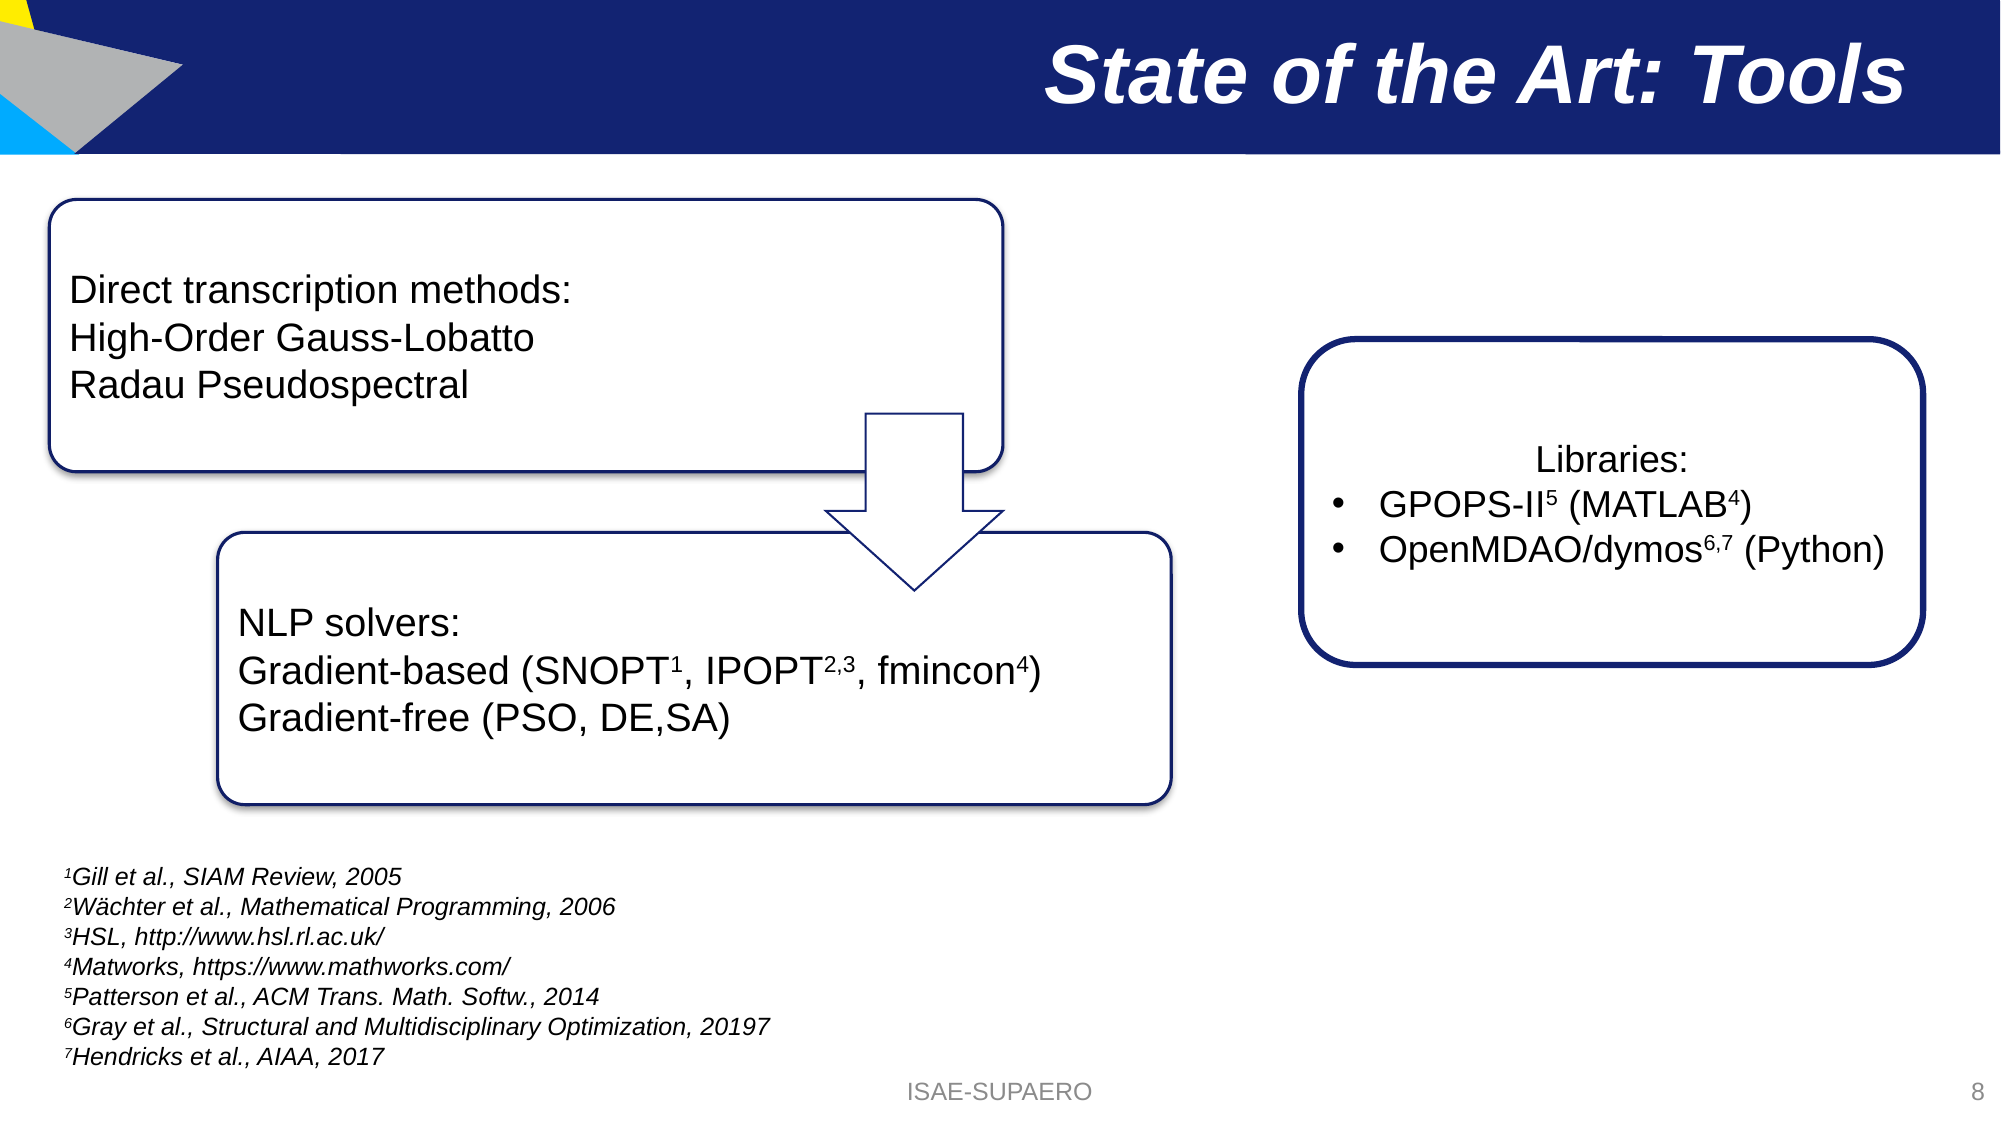

# State of the Art: Tools
Direct transcription methods:
High-Order Gauss-Lobatto
Radau Pseudospectral

NLP solvers:
Gradient-based (SNOPT1, IPOPT2,3, fmincon4)
Gradient-free (PSO, DE,SA)
Libraries:
GPOPS-II5 (MATLAB4)
OpenMDAO/dymos6,7 (Python)

1Gill et al., SIAM Review, 2005
2Wächter et al., Mathematical Programming, 2006
3HSL, http://www.hsl.rl.ac.uk/
4Matworks, https://www.mathworks.com/
5Patterson et al., ACM Trans. Math. Softw., 2014
6Gray et al., Structural and Multidisciplinary Optimization, 20197
7Hendricks et al., AIAA, 2017
ISAE-SUPAERO
8